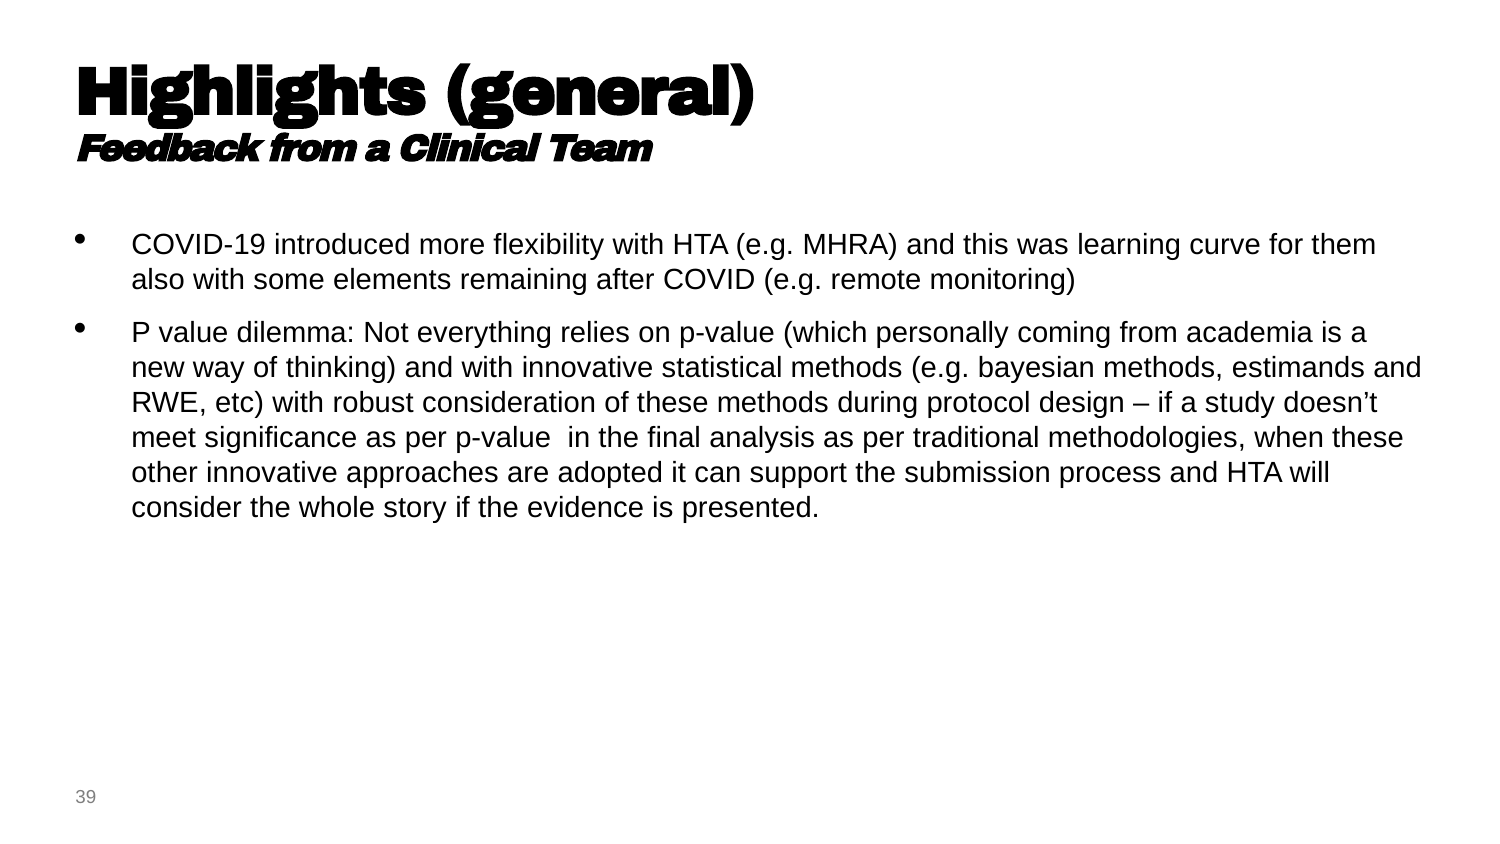

# Highlights (general) Feedback from a Clinical Team
COVID-19 introduced more flexibility with HTA (e.g. MHRA) and this was learning curve for them also with some elements remaining after COVID (e.g. remote monitoring)
	P value dilemma: Not everything relies on p-value (which personally coming from academia is a new way of thinking) and with innovative statistical methods (e.g. bayesian methods, estimands and RWE, etc) with robust consideration of these methods during protocol design – if a study doesn’t meet significance as per p-value  in the final analysis as per traditional methodologies, when these other innovative approaches are adopted it can support the submission process and HTA will consider the whole story if the evidence is presented.

39